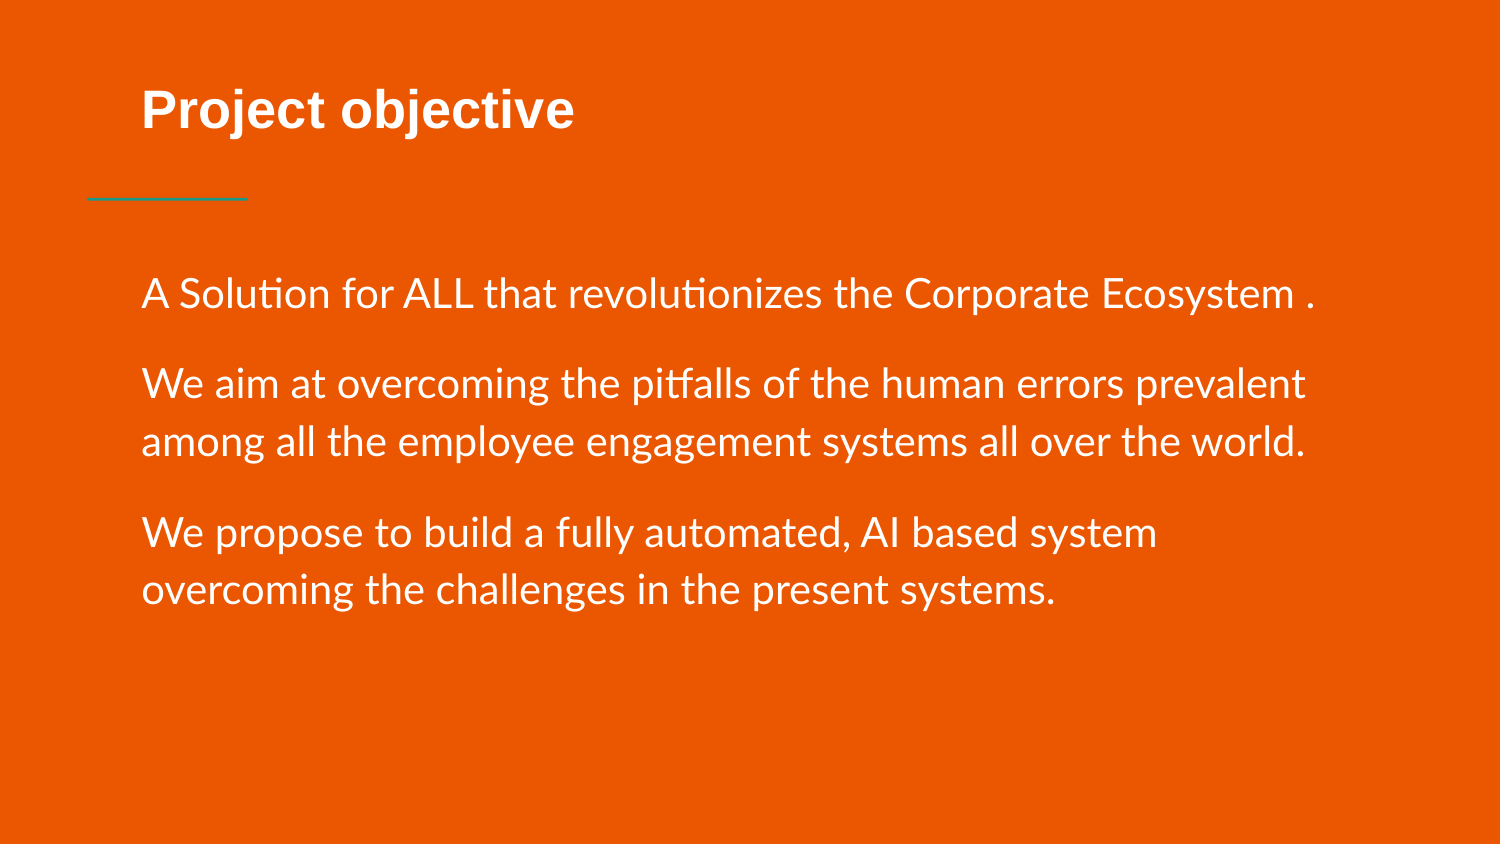

# Project objective
A Solution for ALL that revolutionizes the Corporate Ecosystem .
We aim at overcoming the pitfalls of the human errors prevalent among all the employee engagement systems all over the world.
We propose to build a fully automated, AI based system overcoming the challenges in the present systems. n